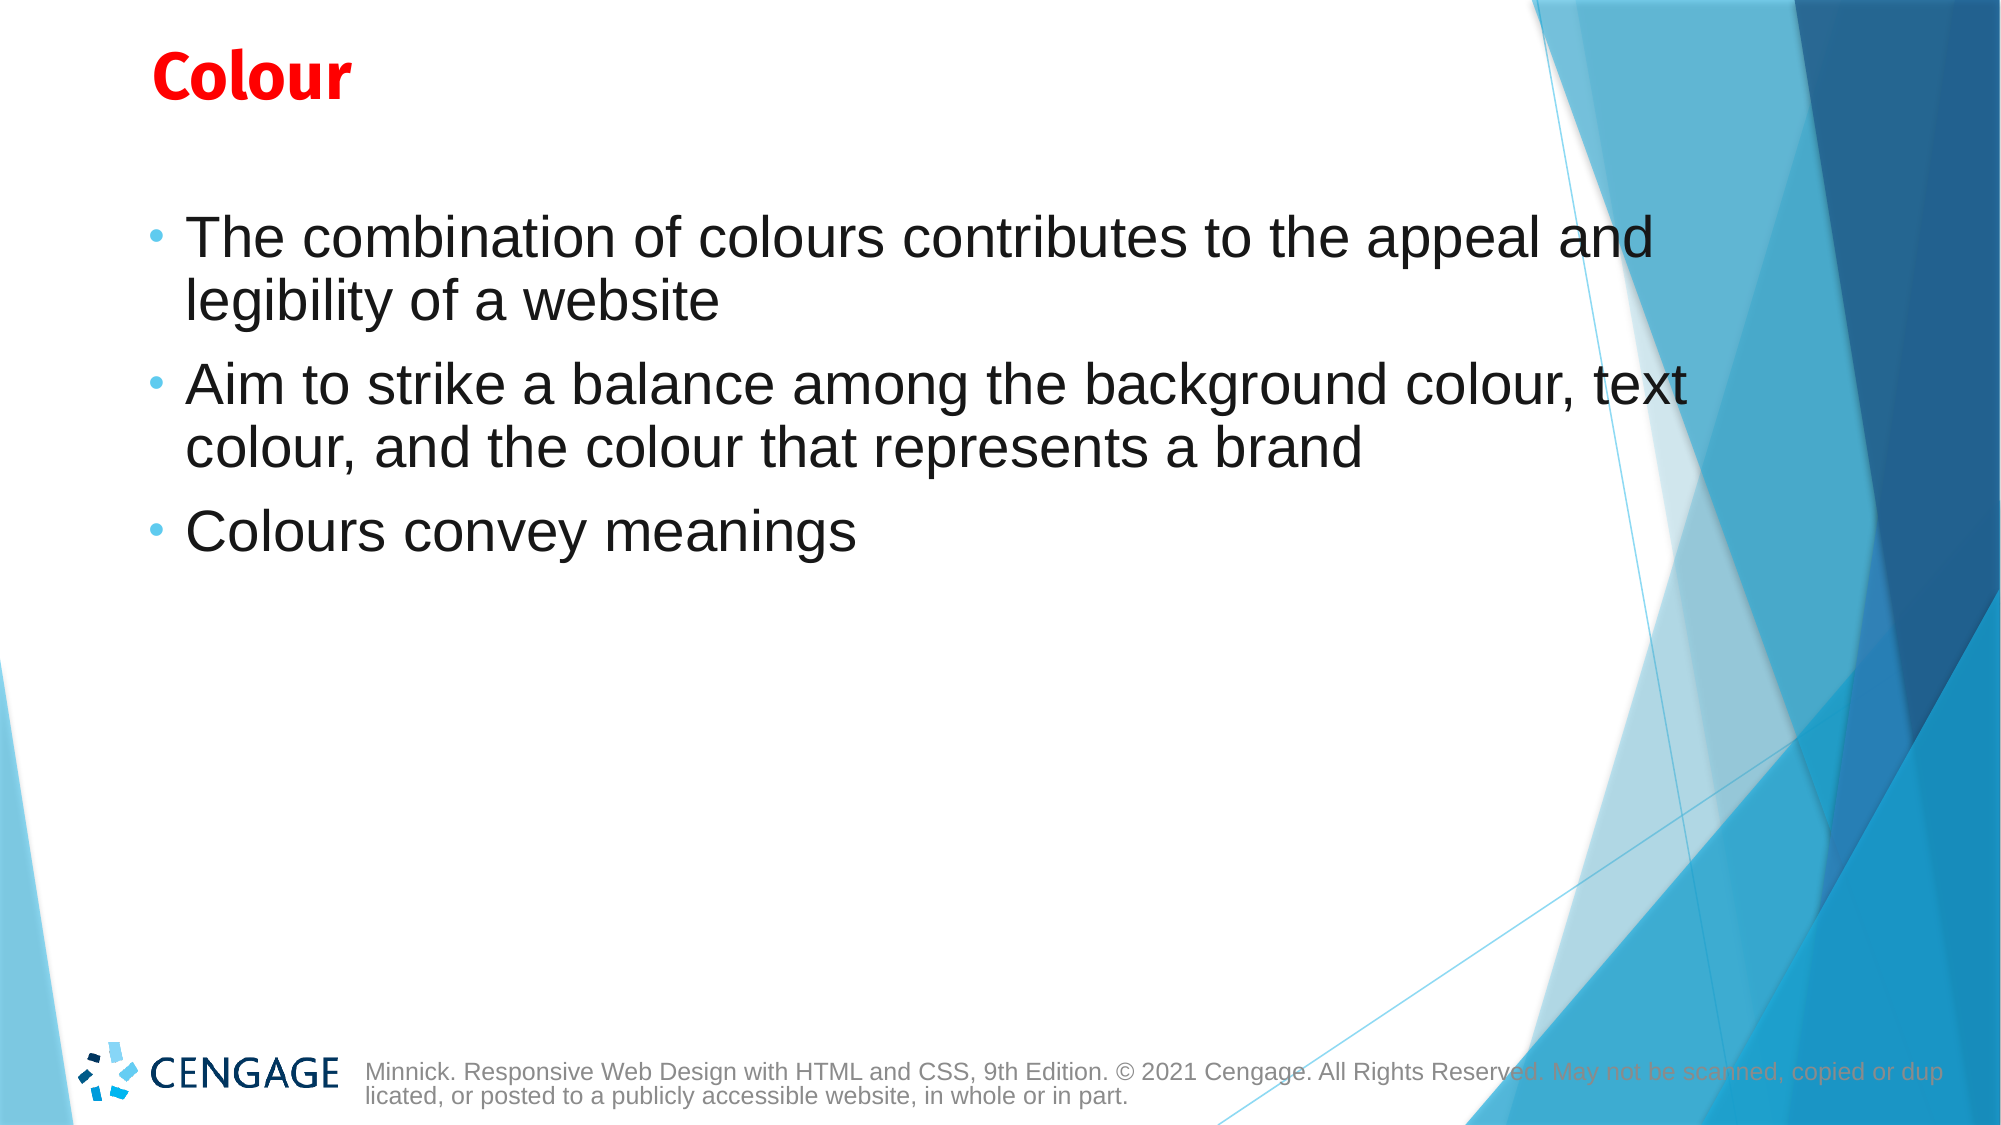

# Colour
The combination of colours contributes to the appeal and legibility of a website
Aim to strike a balance among the background colour, text colour, and the colour that represents a brand
Colours convey meanings
Minnick. Responsive Web Design with HTML and CSS, 9th Edition. © 2021 Cengage. All Rights Reserved. May not be scanned, copied or duplicated, or posted to a publicly accessible website, in whole or in part.